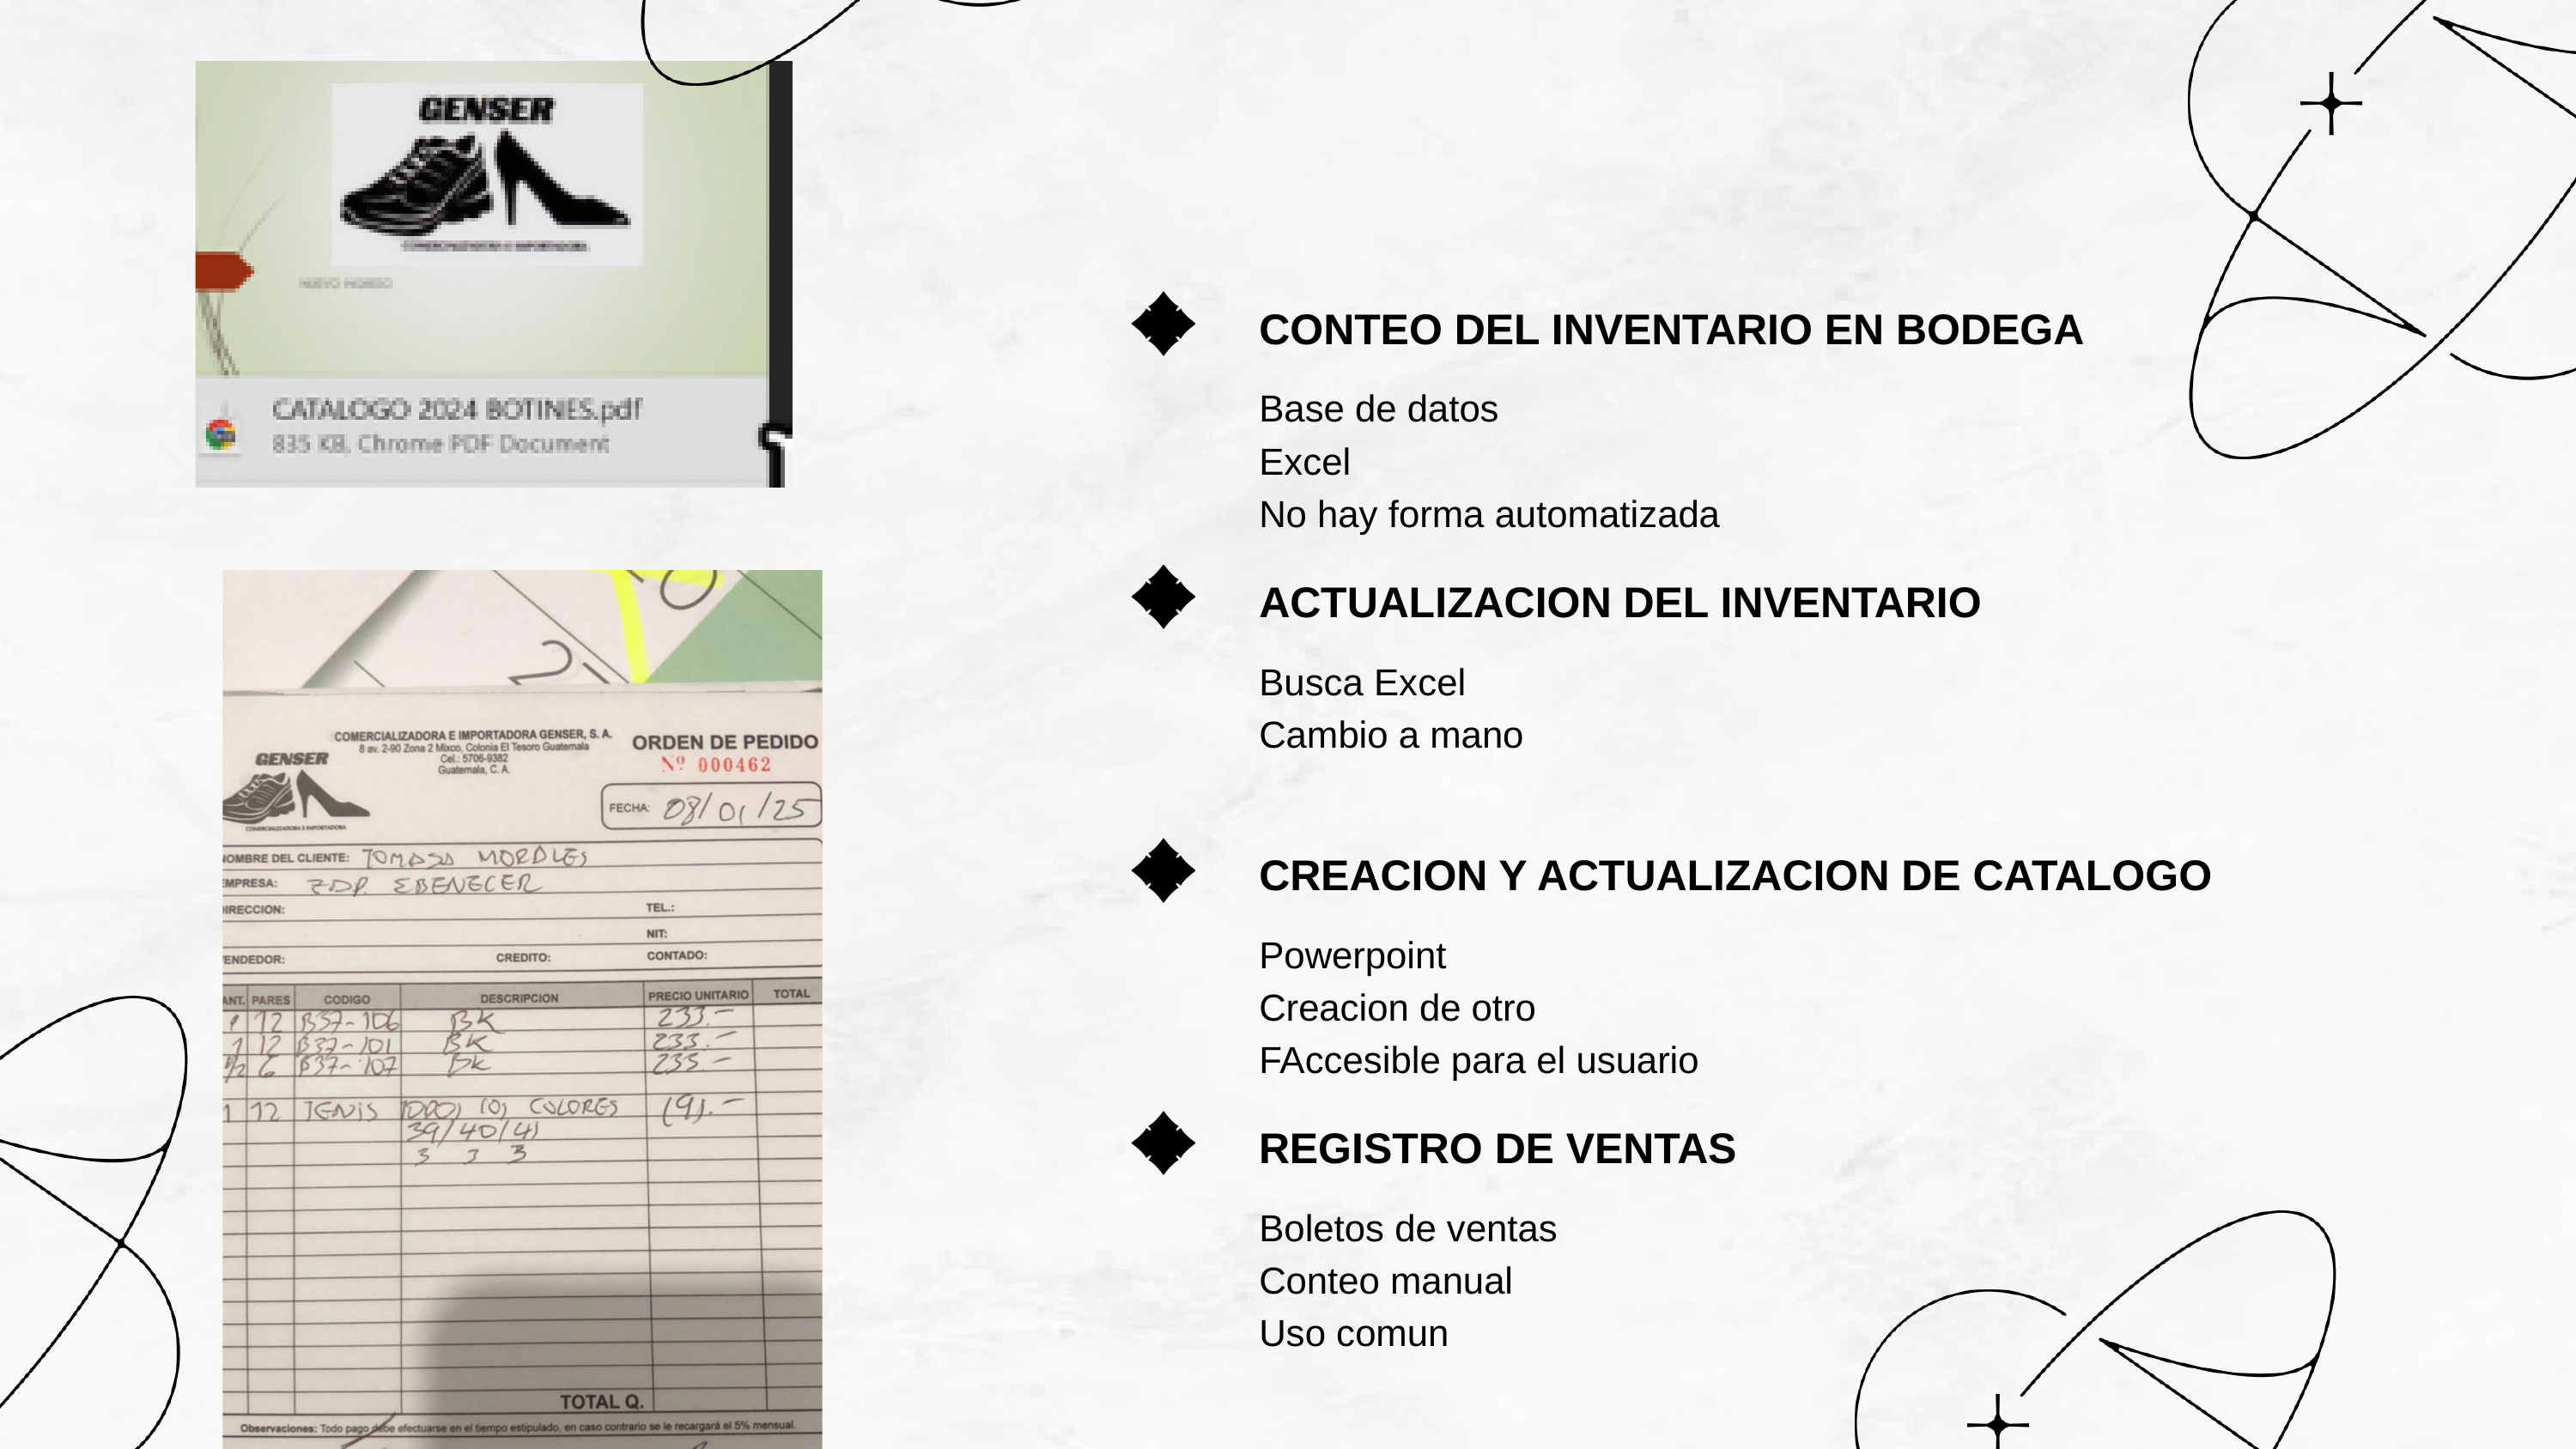

CONTEO DEL INVENTARIO EN BODEGA
Base de datos
Excel
No hay forma automatizada

ACTUALIZACION DEL INVENTARIO

Busca Excel
Cambio a mano

CREACION Y ACTUALIZACION DE CATALOGO
Powerpoint
Creacion de otro
FAccesible para el usuario

REGISTRO DE VENTAS
Boletos de ventas
Conteo manual
Uso comun